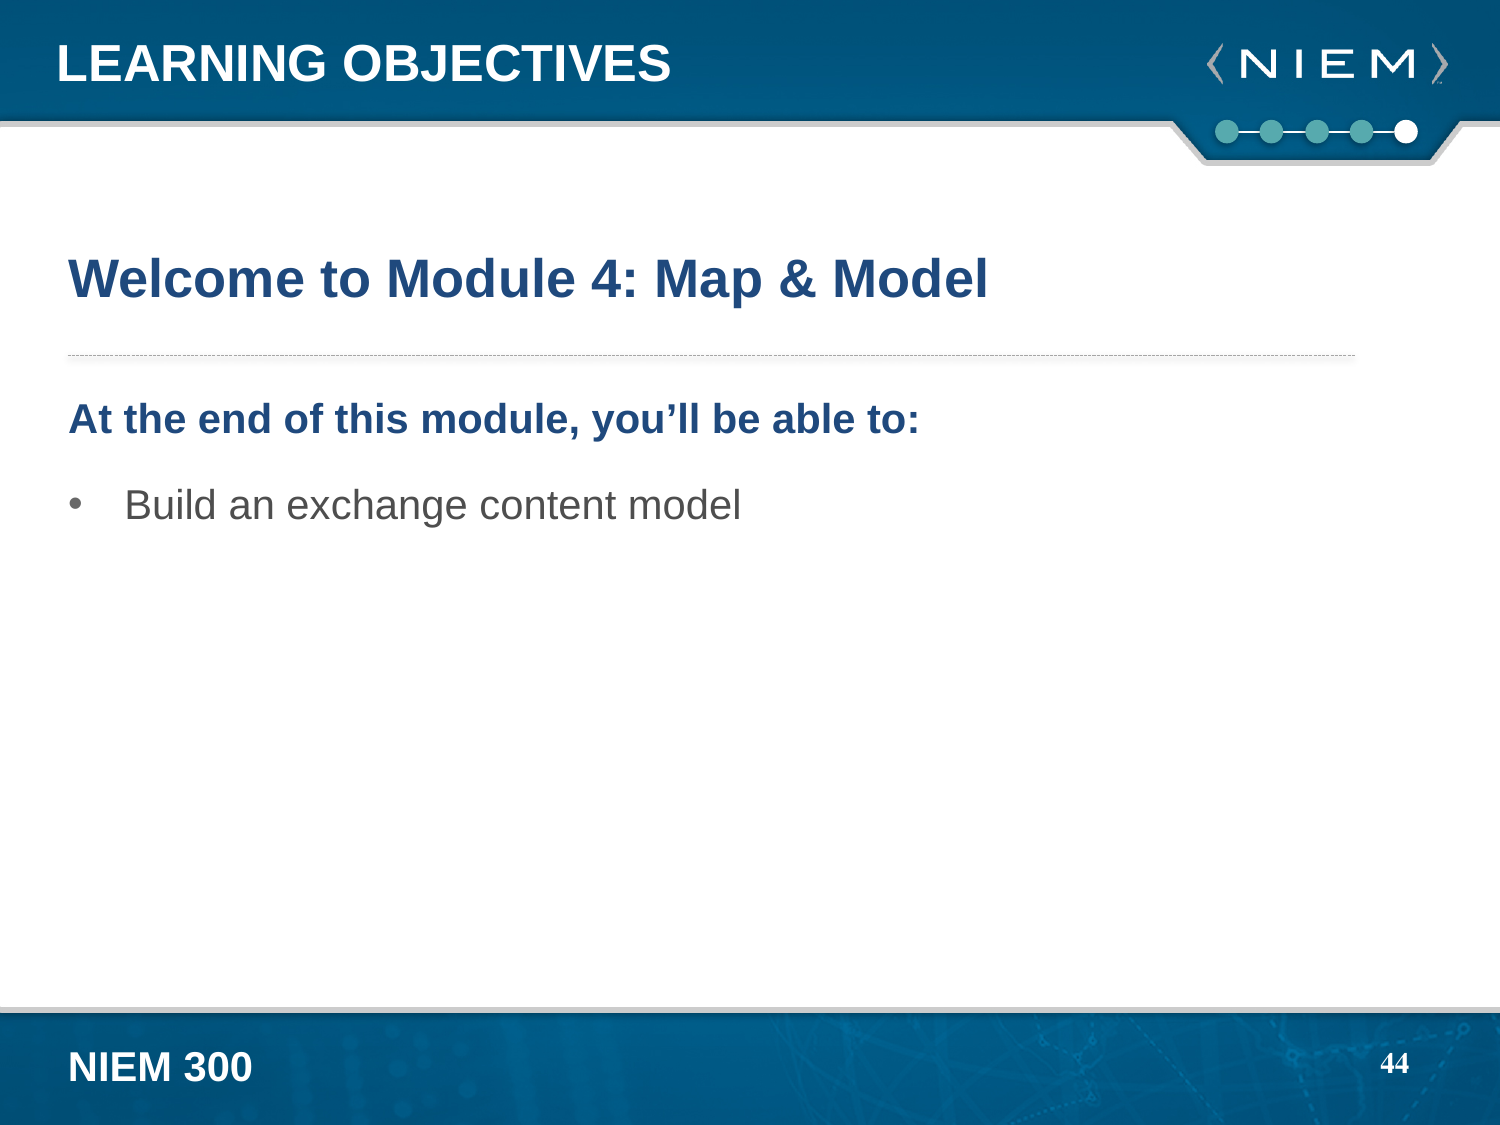

# Learning Objectives

Welcome to Module 4: Map & Model
At the end of this module, you’ll be able to:
Build an exchange content model
44